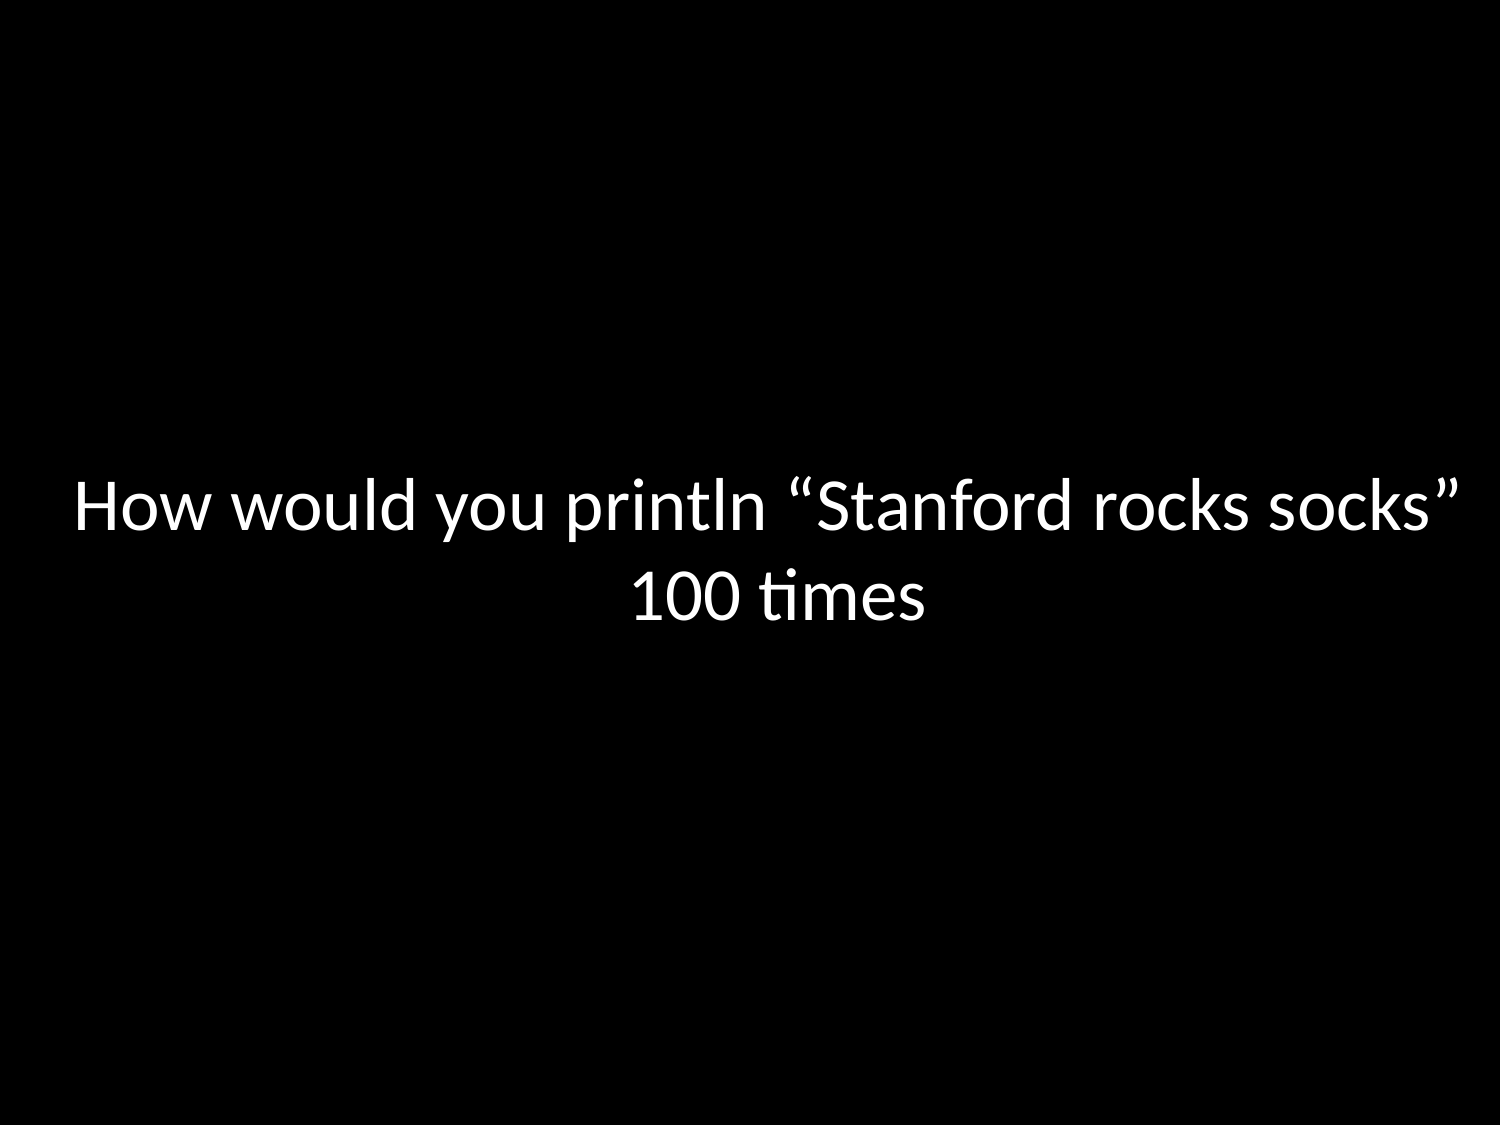

How would you println “Stanford rocks socks”
 100 times